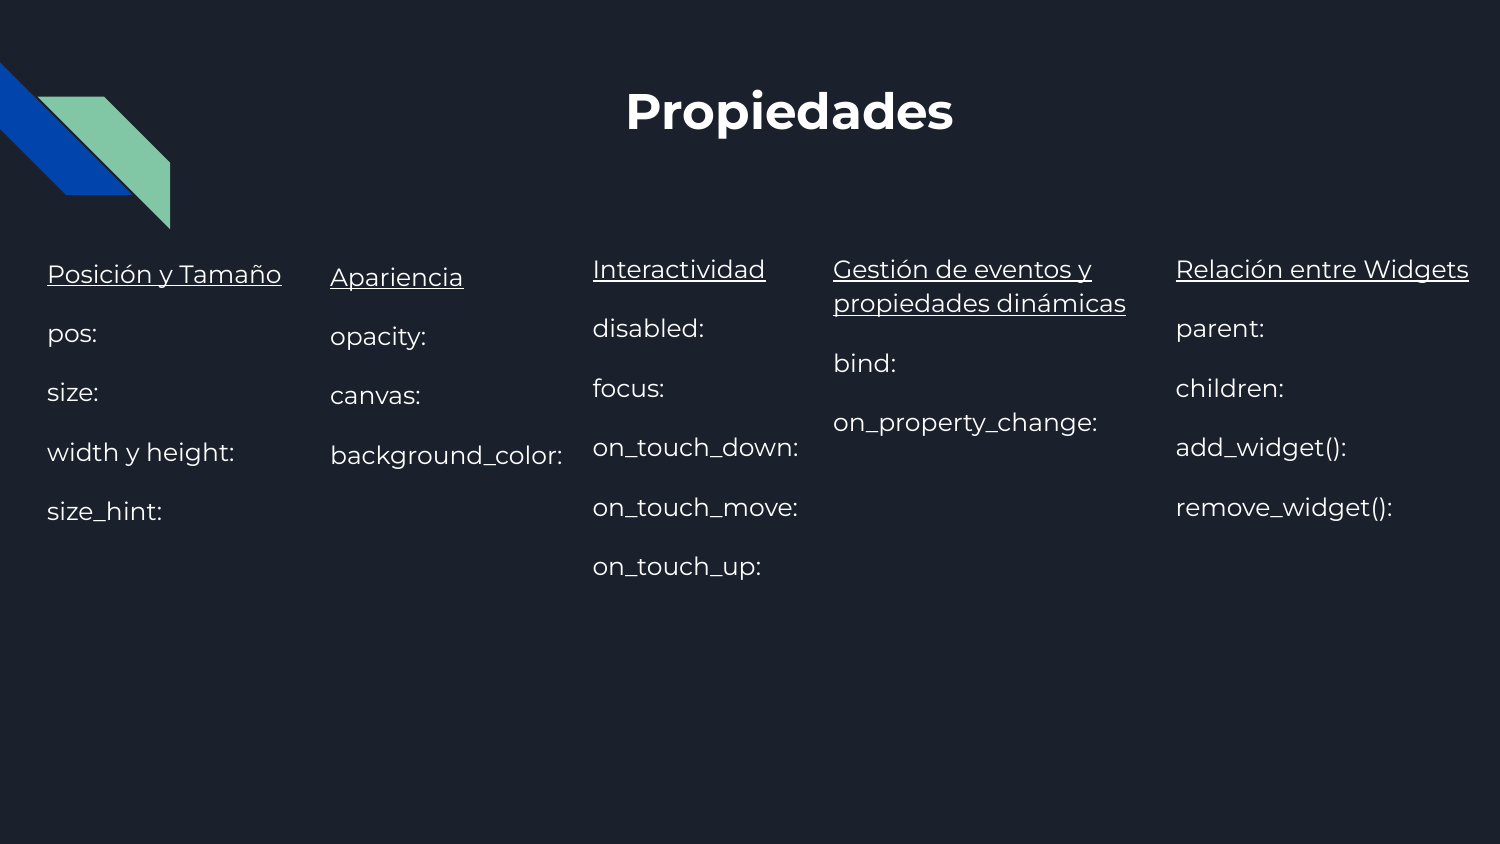

# Propiedades
Interactividad
disabled:
focus:
on_touch_down:
on_touch_move:
on_touch_up:
Gestión de eventos y propiedades dinámicas
bind:
on_property_change:
Relación entre Widgets
parent:
children:
add_widget():
remove_widget():
Posición y Tamaño
pos:
size:
width y height:
size_hint:
Apariencia
opacity:
canvas:
background_color: